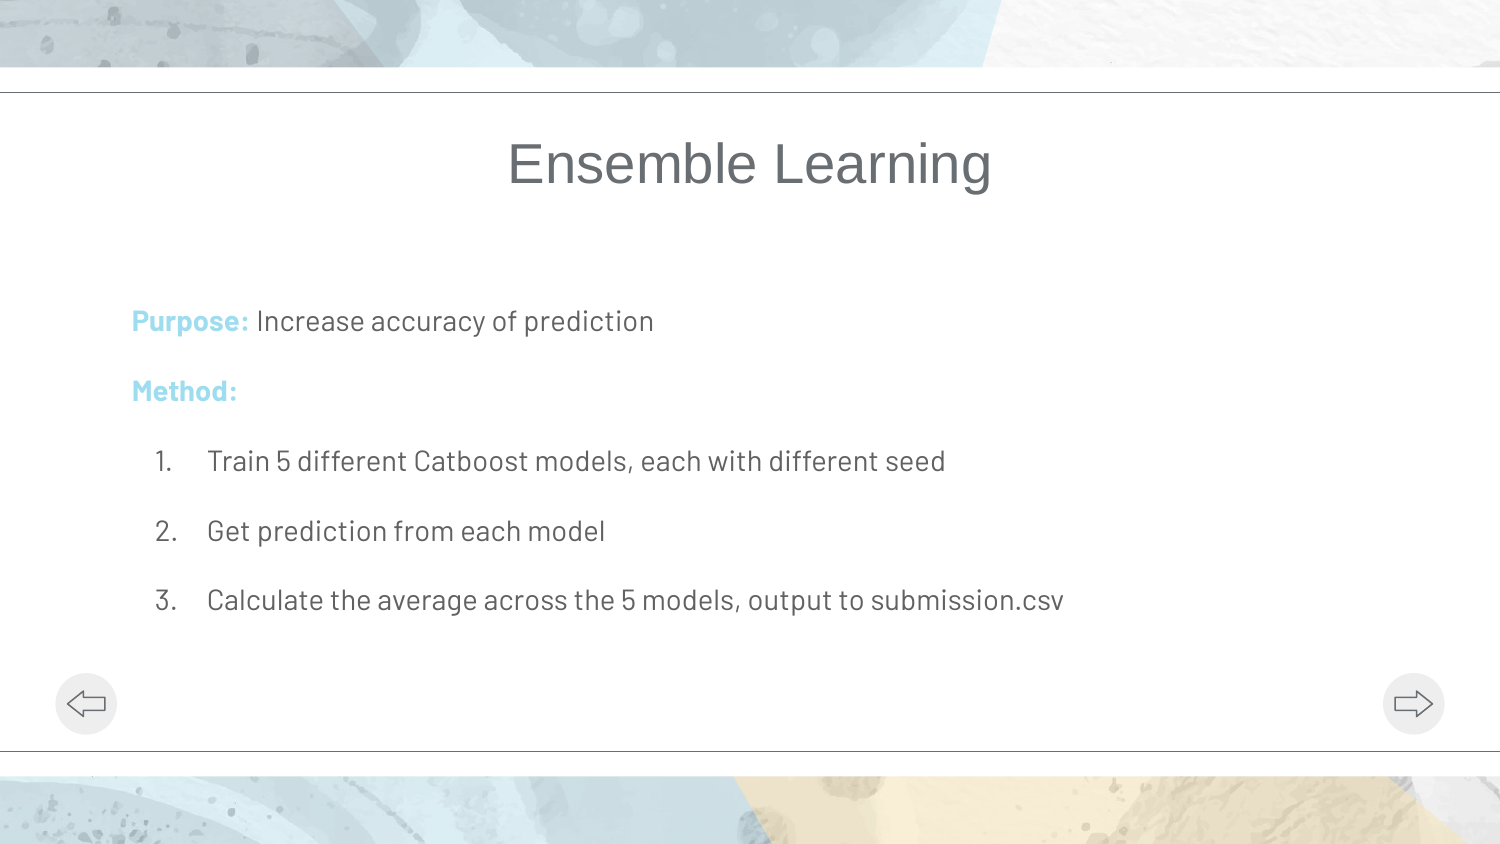

Ensemble Learning
Purpose: Increase accuracy of prediction

Method:

Train 5 different Catboost models, each with different seed

Get prediction from each model

Calculate the average across the 5 models, output to submission.csv